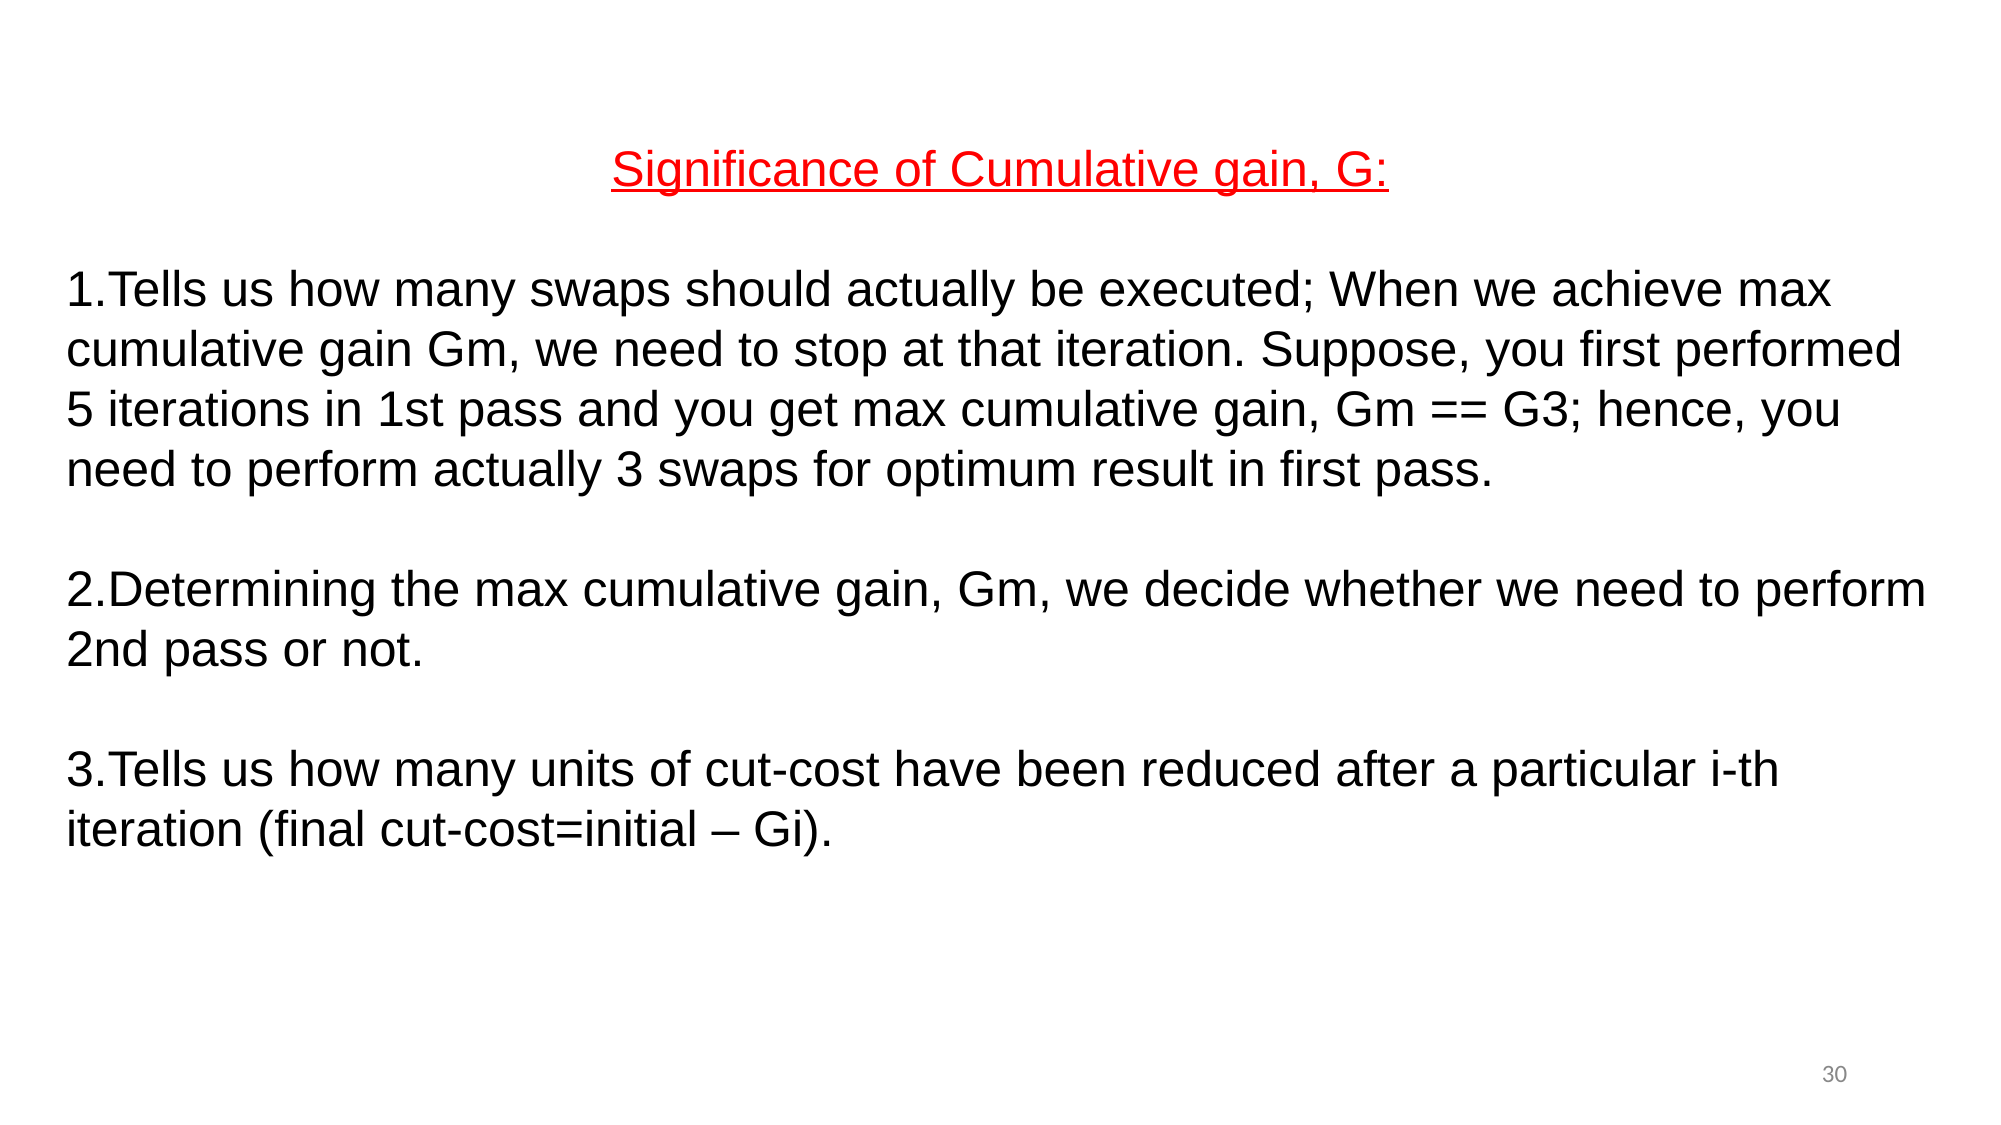

Significance of Cumulative gain, G:

1.Tells us how many swaps should actually be executed; When we achieve max cumulative gain Gm, we need to stop at that iteration. Suppose, you first performed 5 iterations in 1st pass and you get max cumulative gain, Gm == G3; hence, you need to perform actually 3 swaps for optimum result in first pass.

2.Determining the max cumulative gain, Gm, we decide whether we need to perform 2nd pass or not.

3.Tells us how many units of cut-cost have been reduced after a particular i-th iteration (final cut-cost=initial – Gi).

30